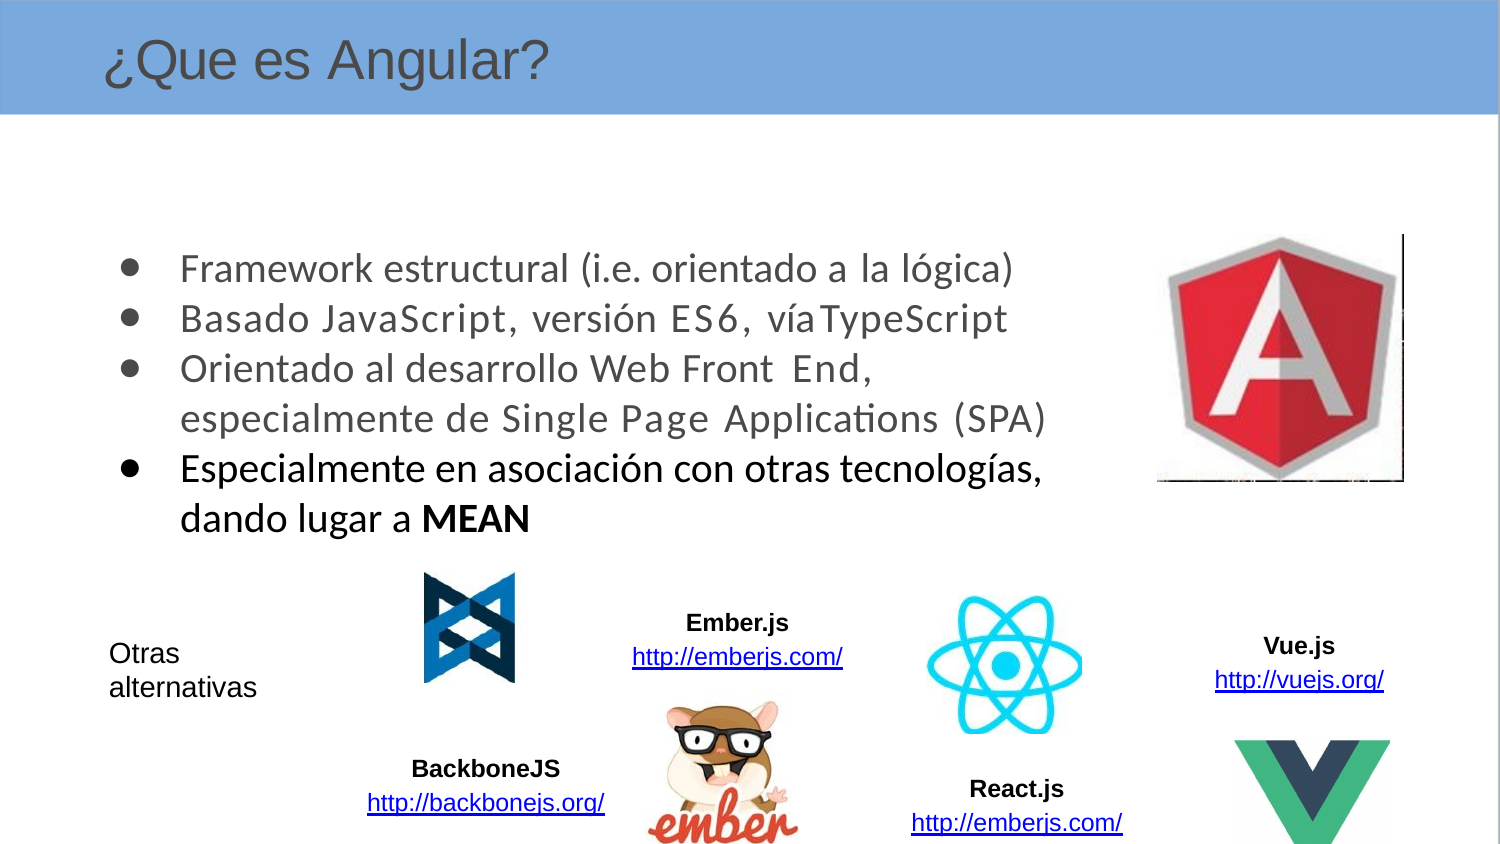

# ¿Que es Angular?

Framework estructural (i.e. orientado a la lógica)
Basado JavaScript, versión ES6, vía	TypeScript
Orientado al desarrollo Web Front End, especialmente de Single Page Applications (SPA)
Especialmente en asociación con otras tecnologías, dando lugar a MEAN

Ember.js
http://emberjs.com/
Vue.js
http://vuejs.org/
Otras  alternativas

BackboneJS
http://backbonejs.org/
React.js
http://emberjs.com/